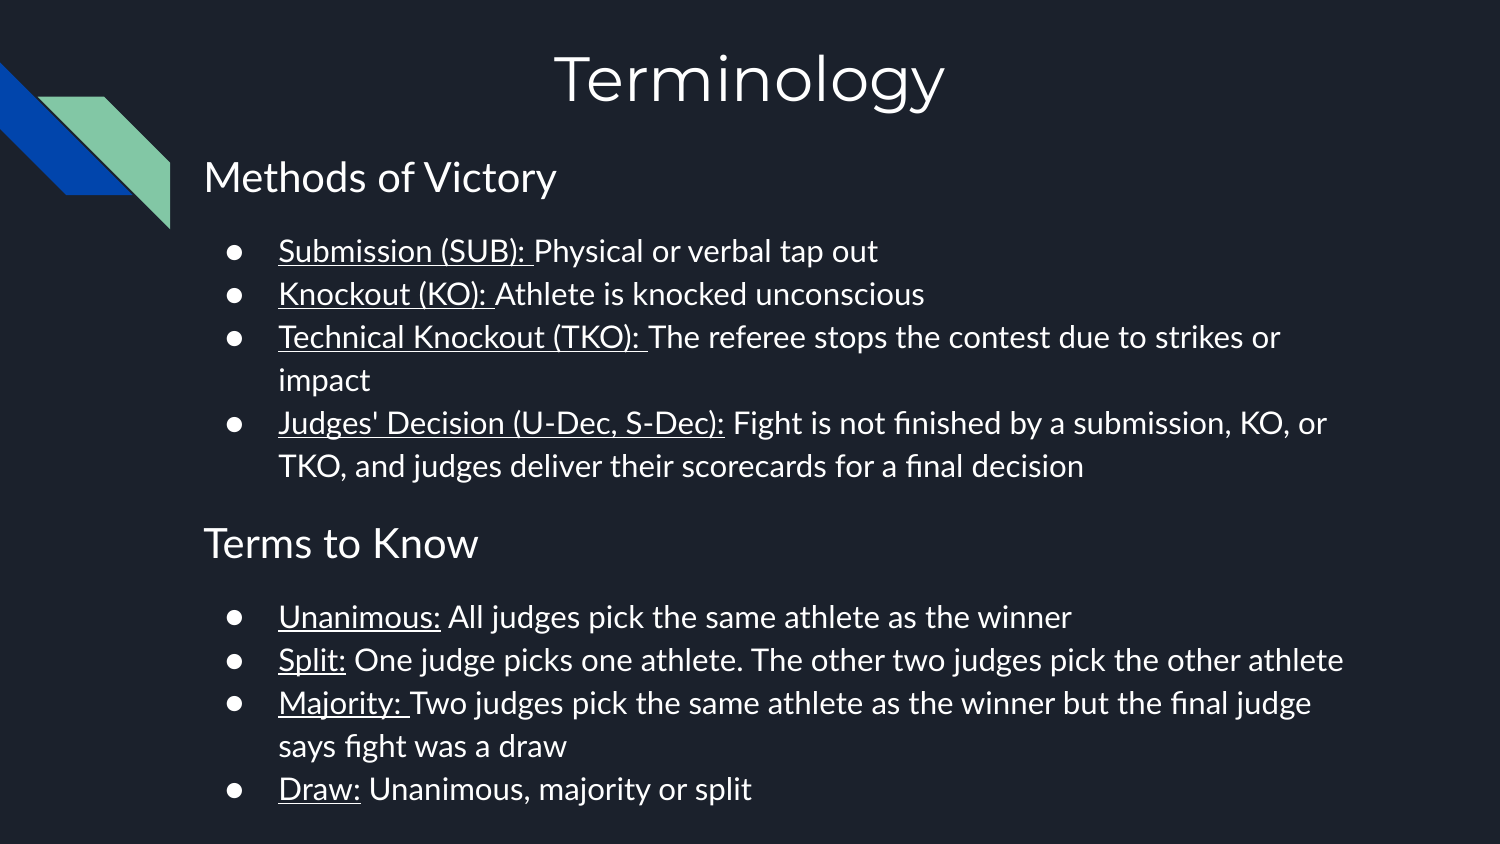

# Terminology
Methods of Victory
Submission (SUB): Physical or verbal tap out
Knockout (KO): Athlete is knocked unconscious
Technical Knockout (TKO): The referee stops the contest due to strikes or impact
Judges' Decision (U-Dec, S-Dec): Fight is not finished by a submission, KO, or TKO, and judges deliver their scorecards for a final decision
Terms to Know
Unanimous: All judges pick the same athlete as the winner
Split: One judge picks one athlete. The other two judges pick the other athlete
Majority: Two judges pick the same athlete as the winner but the final judge says fight was a draw
Draw: Unanimous, majority or split